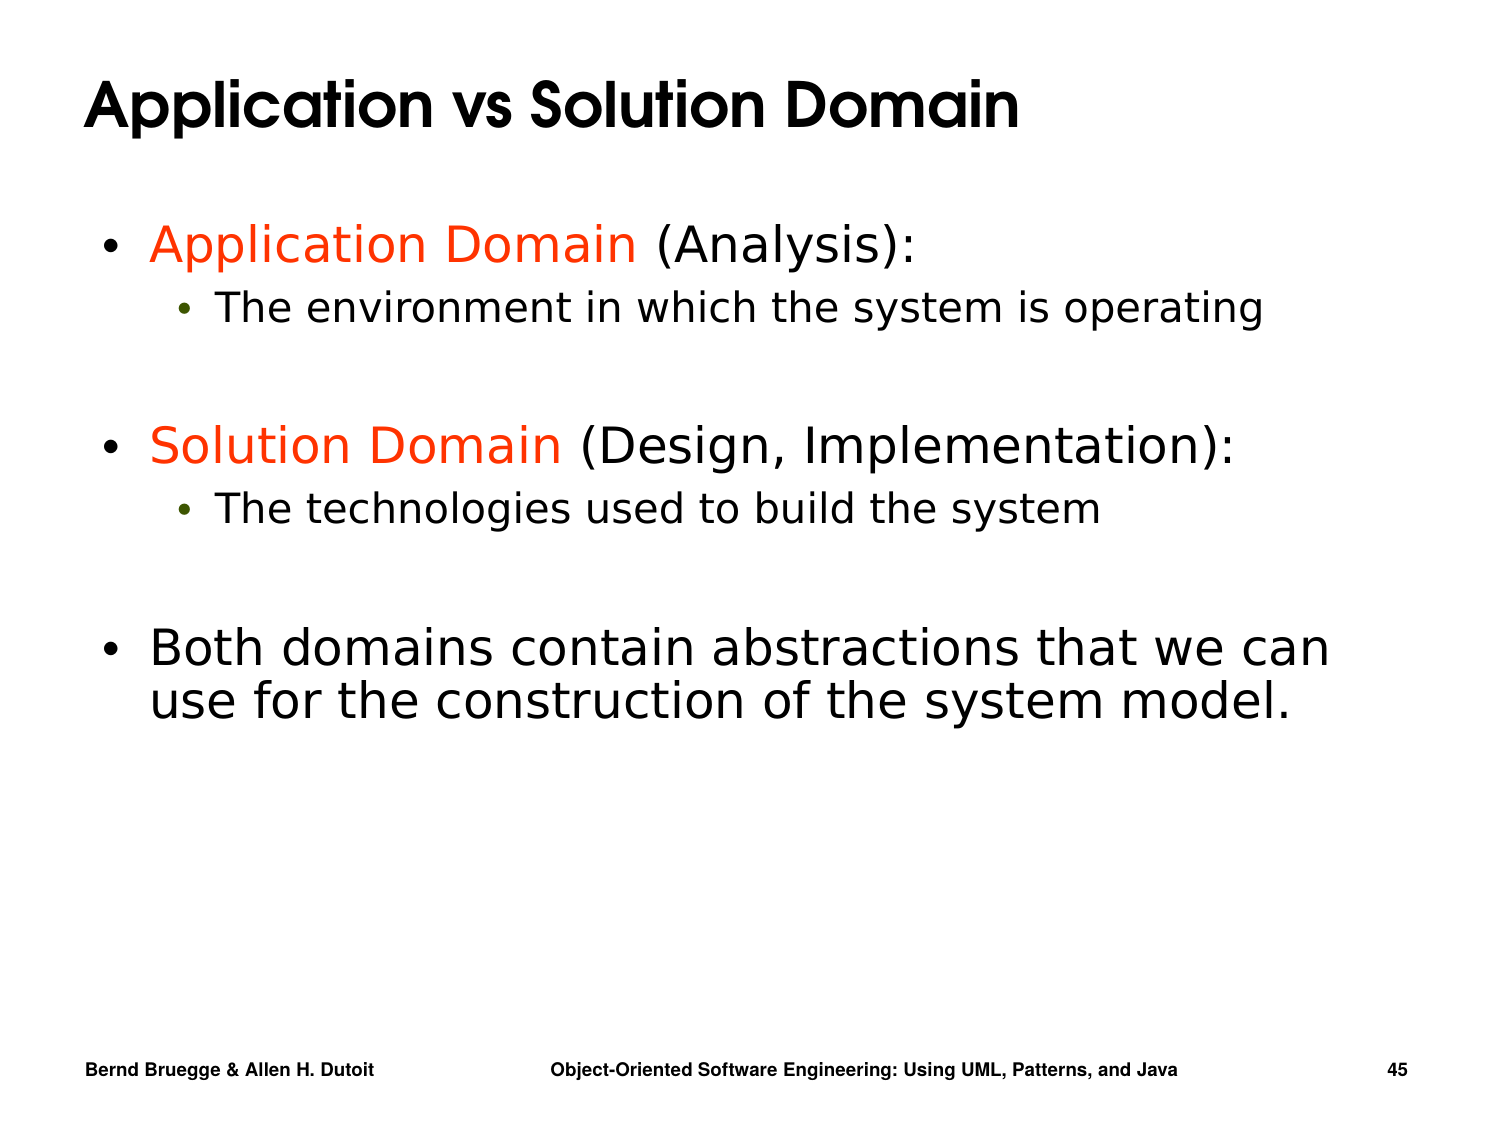

# Application vs Solution Domain
Application Domain (Analysis):
The environment in which the system is operating

Solution Domain (Design, Implementation):
The technologies used to build the system

Both domains contain abstractions that we can use for the construction of the system model.